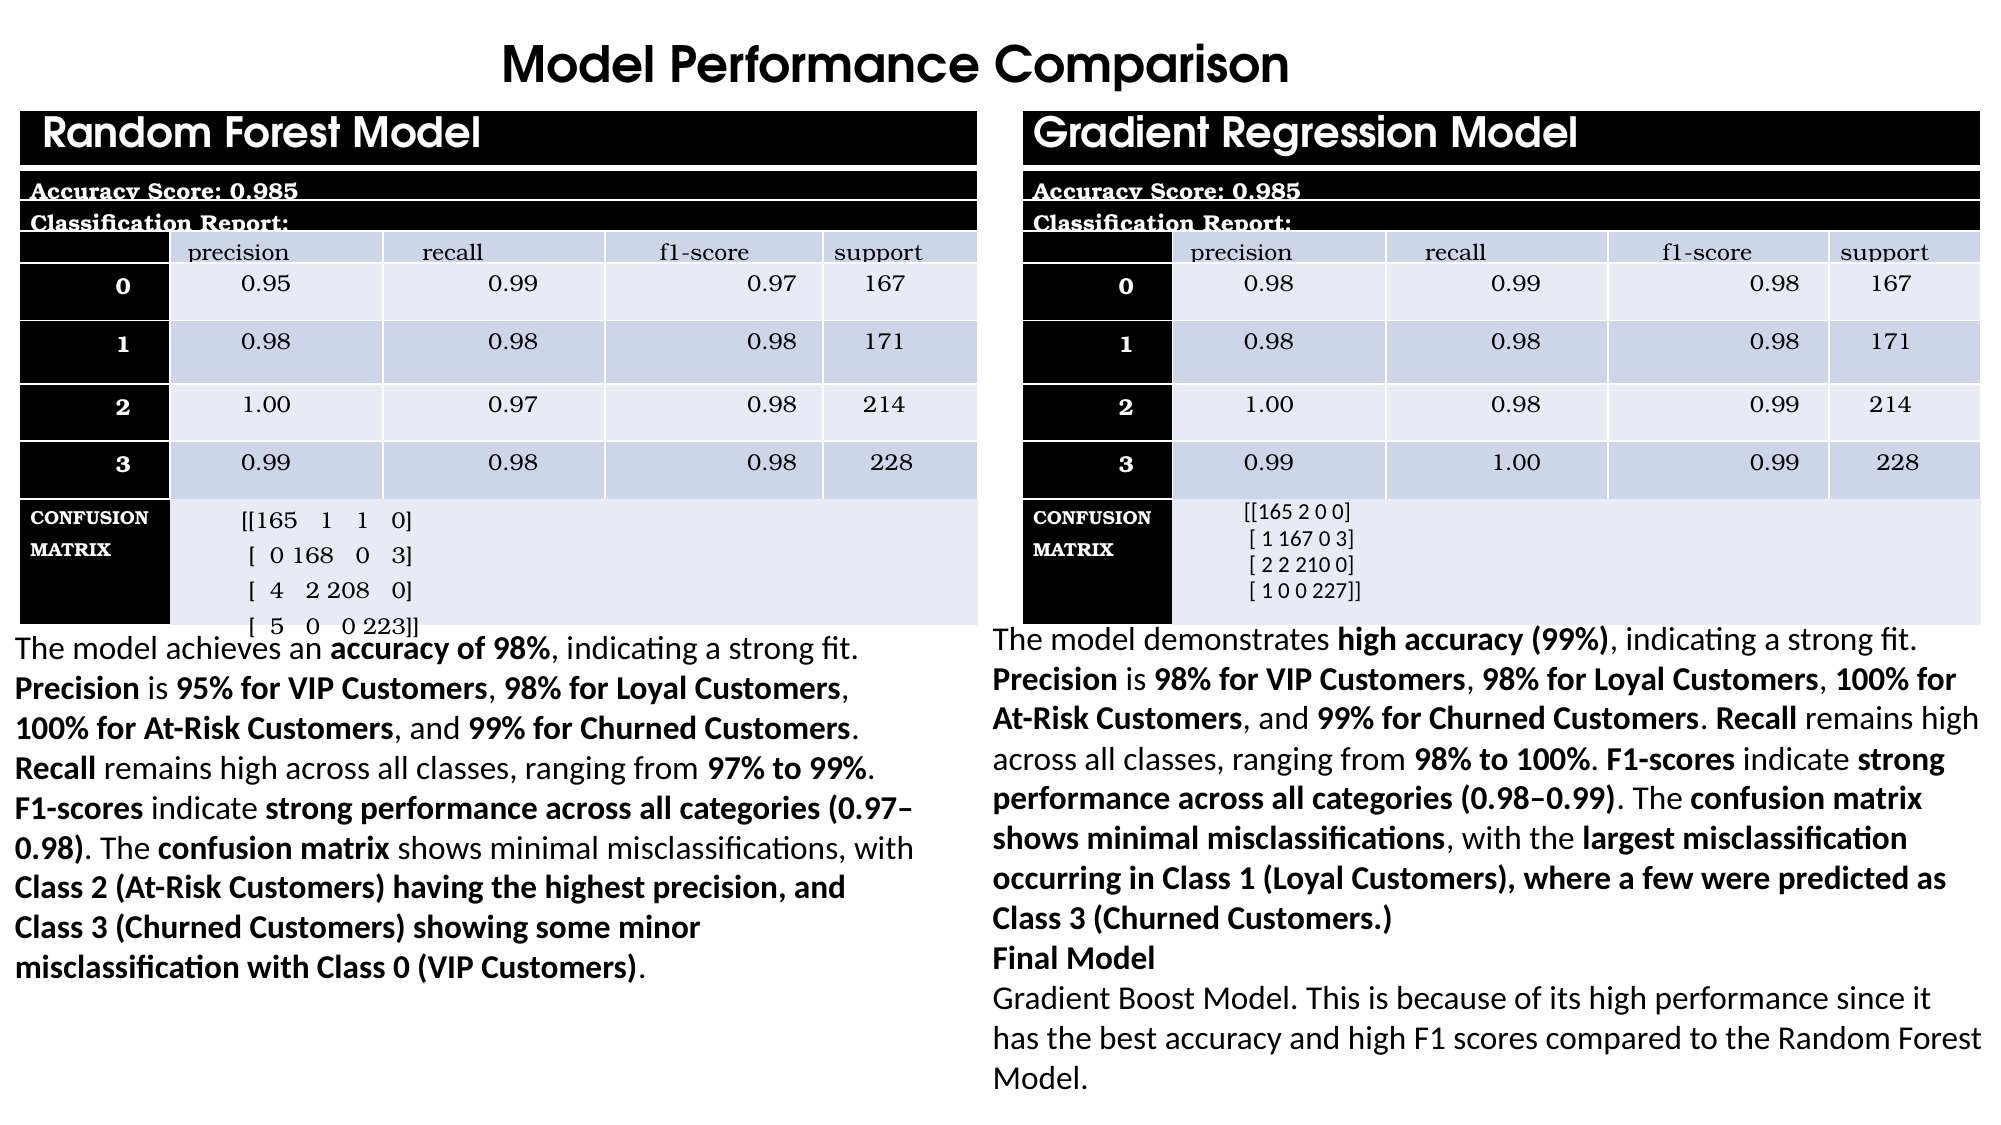

Model Performance Comparison

| Random Forest Model |  |  |  |  |
| --- | --- | --- | --- | --- |
| Accuracy Score: 0.985 |  |  |  |  |
| Classification Report: |  |  |  |  |
|  | precision | recall | f1-score | support |
| 0 | 0.95 | 0.99 | 0.97 | 167 |
| 1 | 0.98 | 0.98 | 0.98 | 171 |
| 2 | 1.00 | 0.97 | 0.98 | 214 |
| 3 | 0.99 | 0.98 | 0.98 | 228 |
| CONFUSION MATRIX | [[165 1 1 0] [ 0 168 0 3] [ 4 2 208 0] [ 5 0 0 223]] |  |  |  |
| Gradient Regression Model |  |  |  |  |
| --- | --- | --- | --- | --- |
| Accuracy Score: 0.985 |  |  |  |  |
| Classification Report: |  |  |  |  |
|  | precision | recall | f1-score | support |
| 0 | 0.98 | 0.99 | 0.98 | 167 |
| 1 | 0.98 | 0.98 | 0.98 | 171 |
| 2 | 1.00 | 0.98 | 0.99 | 214 |
| 3 | 0.99 | 1.00 | 0.99 | 228 |
| CONFUSION MATRIX | [[165 2 0 0] [ 1 167 0 3] [ 2 2 210 0] [ 1 0 0 227]] |  |  |  |
The model demonstrates high accuracy (99%), indicating a strong fit. Precision is 98% for VIP Customers, 98% for Loyal Customers, 100% for At-Risk Customers, and 99% for Churned Customers. Recall remains high across all classes, ranging from 98% to 100%. F1-scores indicate strong performance across all categories (0.98–0.99). The confusion matrix shows minimal misclassifications, with the largest misclassification occurring in Class 1 (Loyal Customers), where a few were predicted as Class 3 (Churned Customers.)
Final Model
Gradient Boost Model. This is because of its high performance since it has the best accuracy and high F1 scores compared to the Random Forest Model.

The model achieves an accuracy of 98%, indicating a strong fit. Precision is 95% for VIP Customers, 98% for Loyal Customers, 100% for At-Risk Customers, and 99% for Churned Customers. Recall remains high across all classes, ranging from 97% to 99%. F1-scores indicate strong performance across all categories (0.97–0.98). The confusion matrix shows minimal misclassifications, with Class 2 (At-Risk Customers) having the highest precision, and Class 3 (Churned Customers) showing some minor misclassification with Class 0 (VIP Customers).